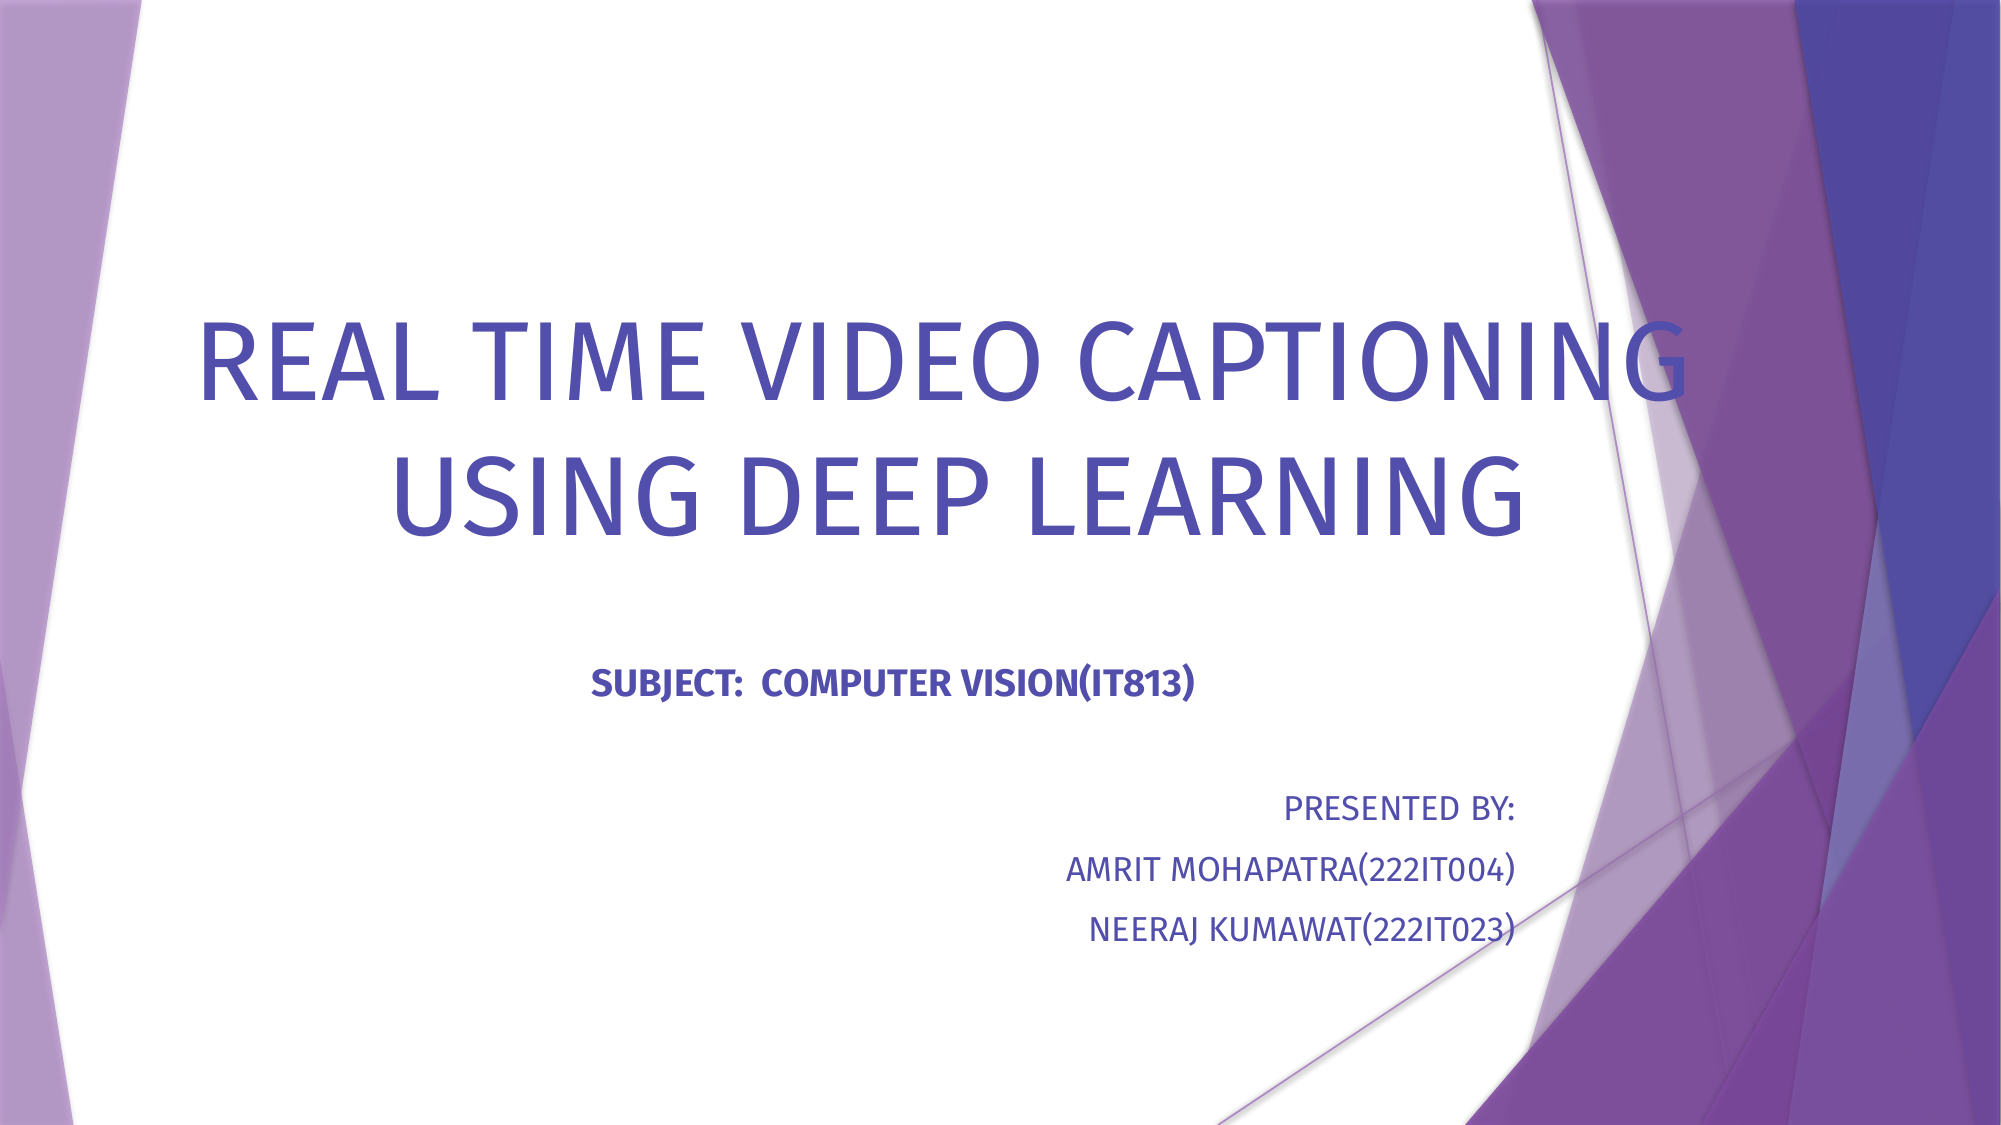

REAL TIME VIDEO CAPTIONING
USING DEEP LEARNING

SUBJECT:  COMPUTER VISION(IT813)

PRESENTED BY:
AMRIT MOHAPATRA(222IT004)
NEERAJ KUMAWAT(222IT023)